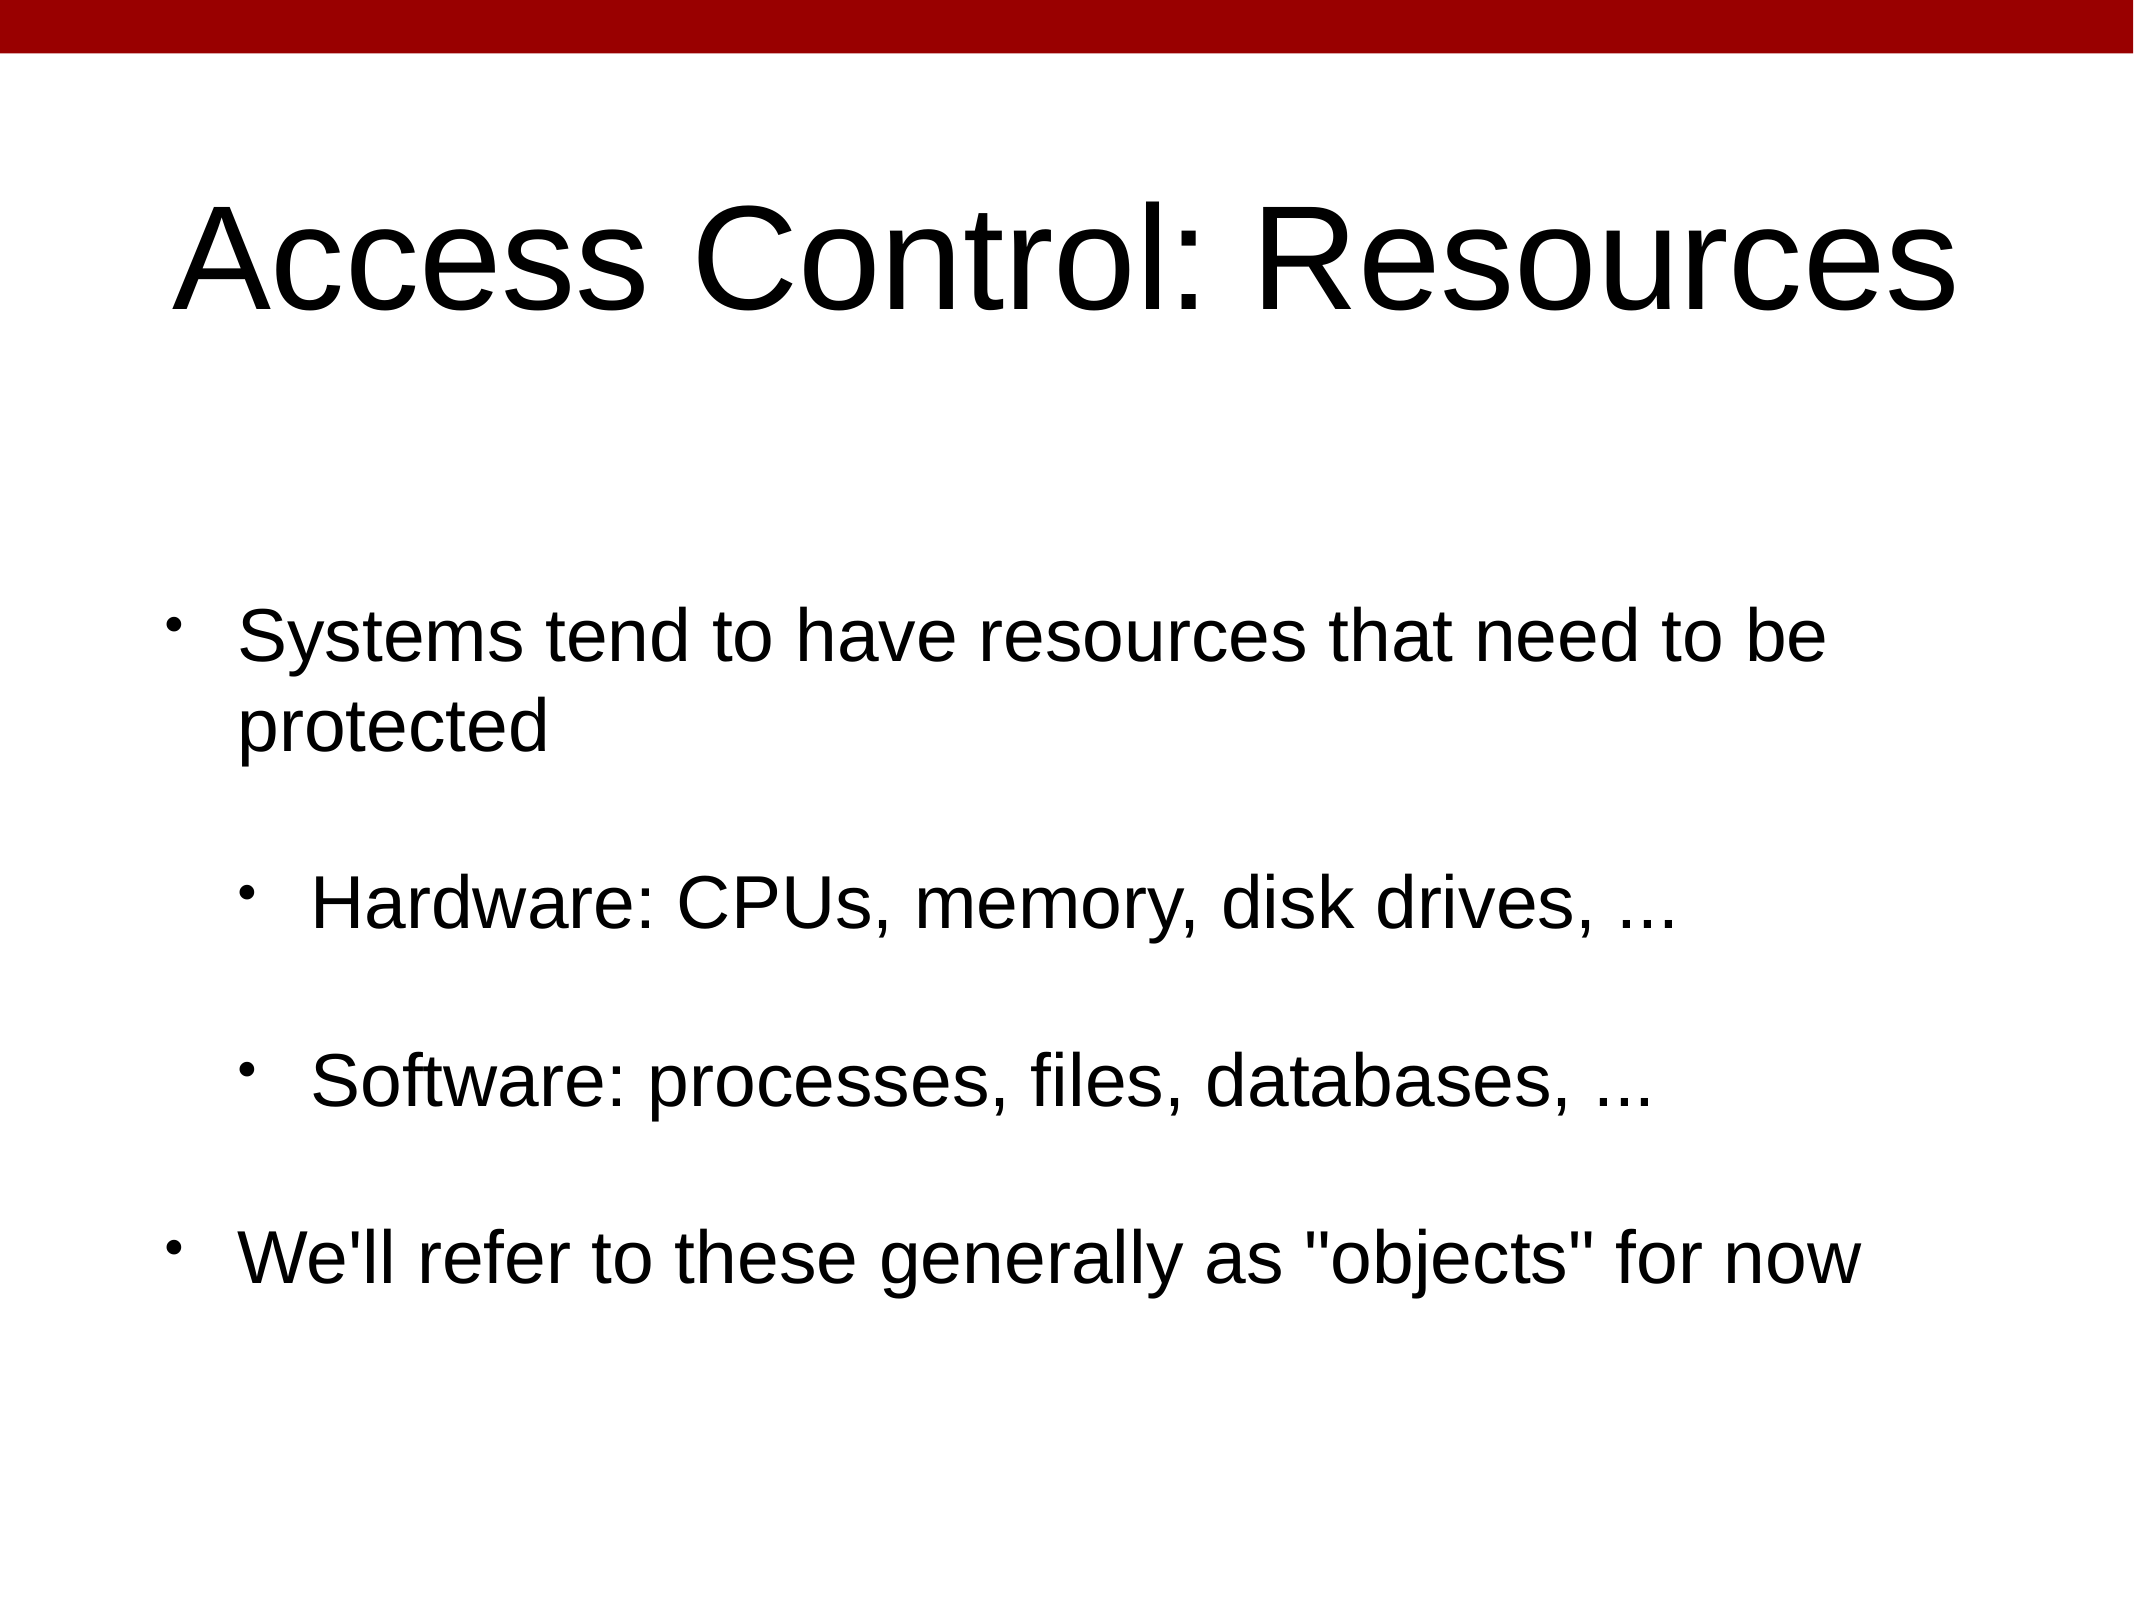

# Access Control: Resources
Systems tend to have resources that need to be protected
Hardware: CPUs, memory, disk drives, ...
Software: processes, files, databases, ...
We'll refer to these generally as "objects" for now